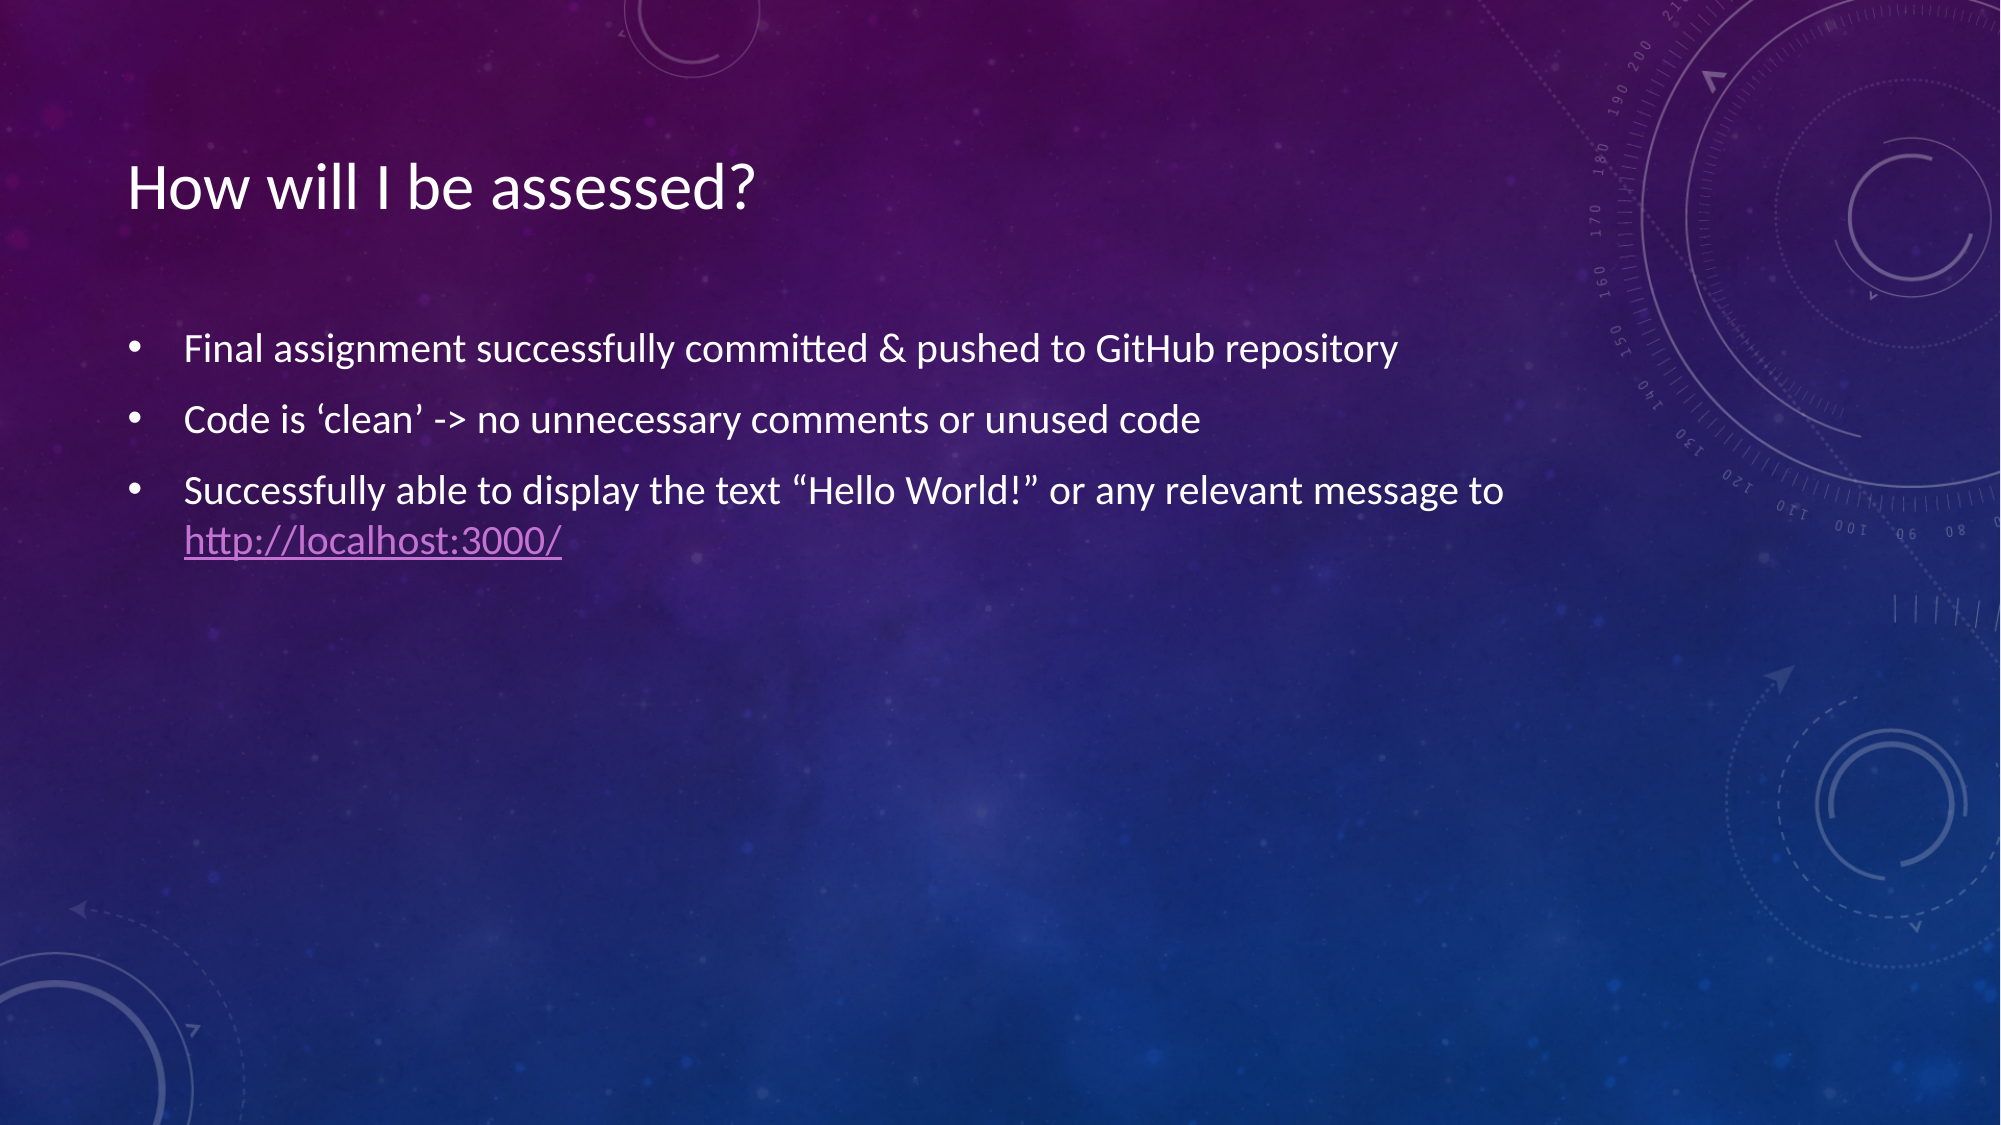

# How will I be assessed?
Final assignment successfully committed & pushed to GitHub repository
Code is ‘clean’ -> no unnecessary comments or unused code
Successfully able to display the text “Hello World!” or any relevant message to http://localhost:3000/